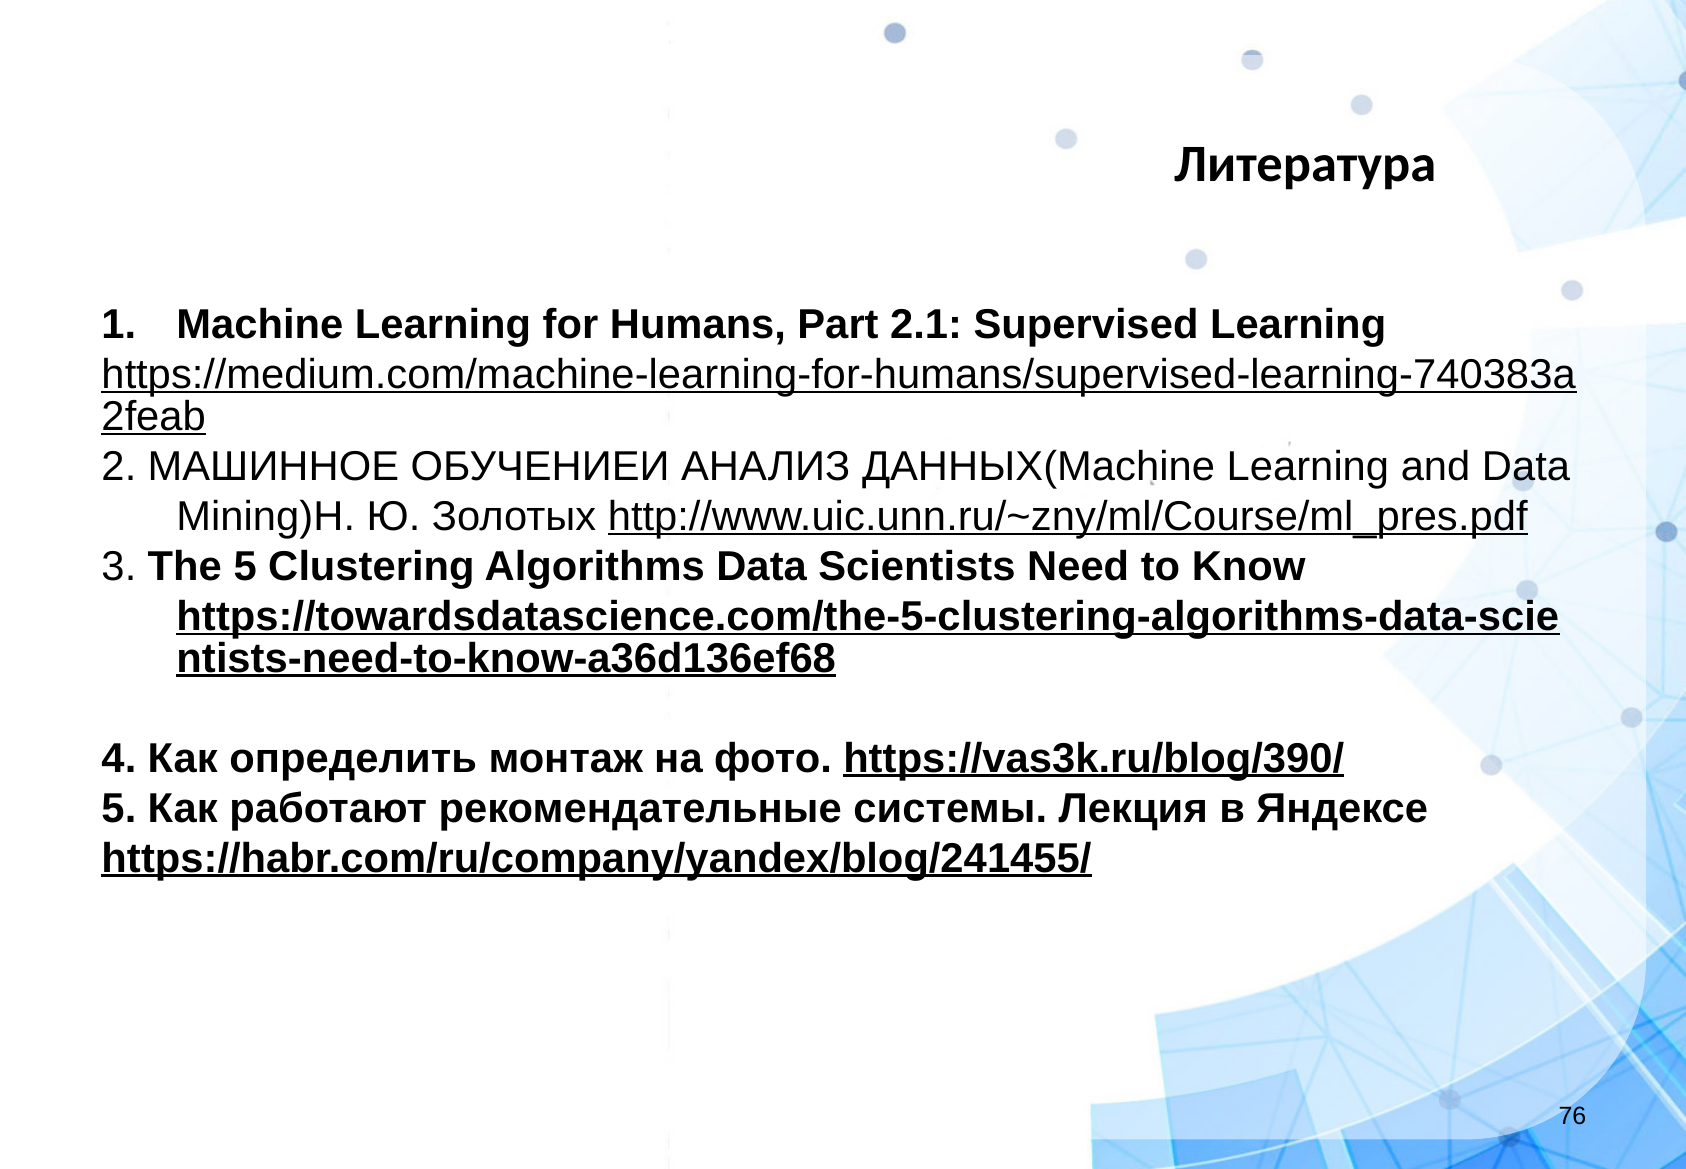

Обработка больших данных. Л7

Литература
Machine Learning for Humans, Part 2.1: Supervised Learning
https://medium.com/machine-learning-for-humans/supervised-learning-740383a2feab
2. МАШИННОЕ ОБУЧЕНИЕИ АНАЛИЗ ДАННЫХ(Machine Learning and Data Mining)Н. Ю. Золотых http://www.uic.unn.ru/~zny/ml/Course/ml_pres.pdf
3. The 5 Clustering Algorithms Data Scientists Need to Know https://towardsdatascience.com/the-5-clustering-algorithms-data-scientists-need-to-know-a36d136ef68
4. Как определить монтаж на фото. https://vas3k.ru/blog/390/
5. Как работают рекомендательные системы. Лекция в Яндексе
https://habr.com/ru/company/yandex/blog/241455/

76